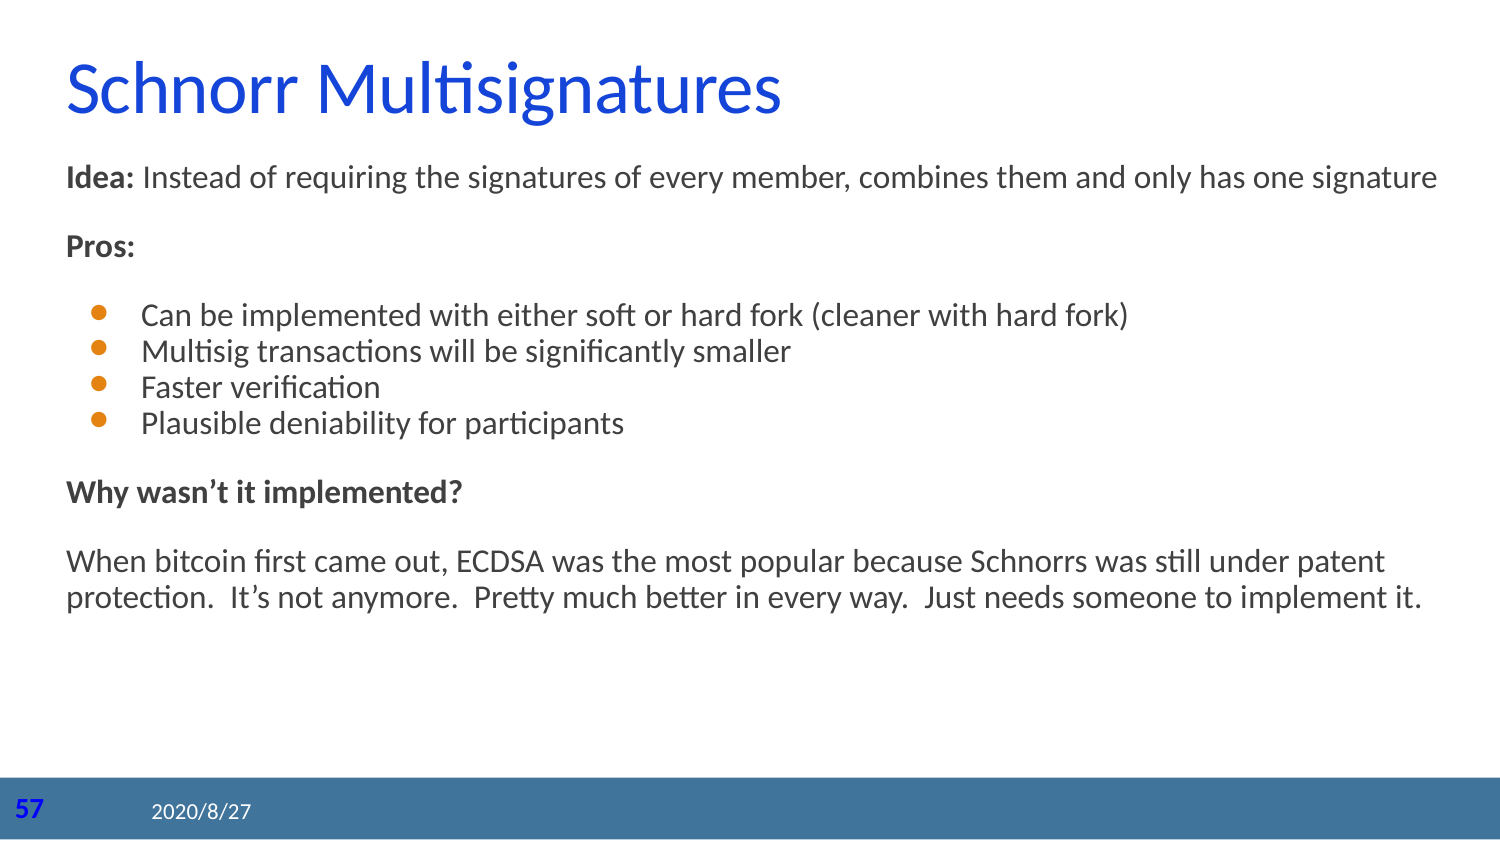

# Schnorr Multisignatures
Idea: Instead of requiring the signatures of every member, combines them and only has one signature
Pros:
Can be implemented with either soft or hard fork (cleaner with hard fork)
Multisig transactions will be significantly smaller
Faster verification
Plausible deniability for participants
Why wasn’t it implemented?
When bitcoin first came out, ECDSA was the most popular because Schnorrs was still under patent protection.  It’s not anymore.  Pretty much better in every way.  Just needs someone to implement it.
2020/8/27